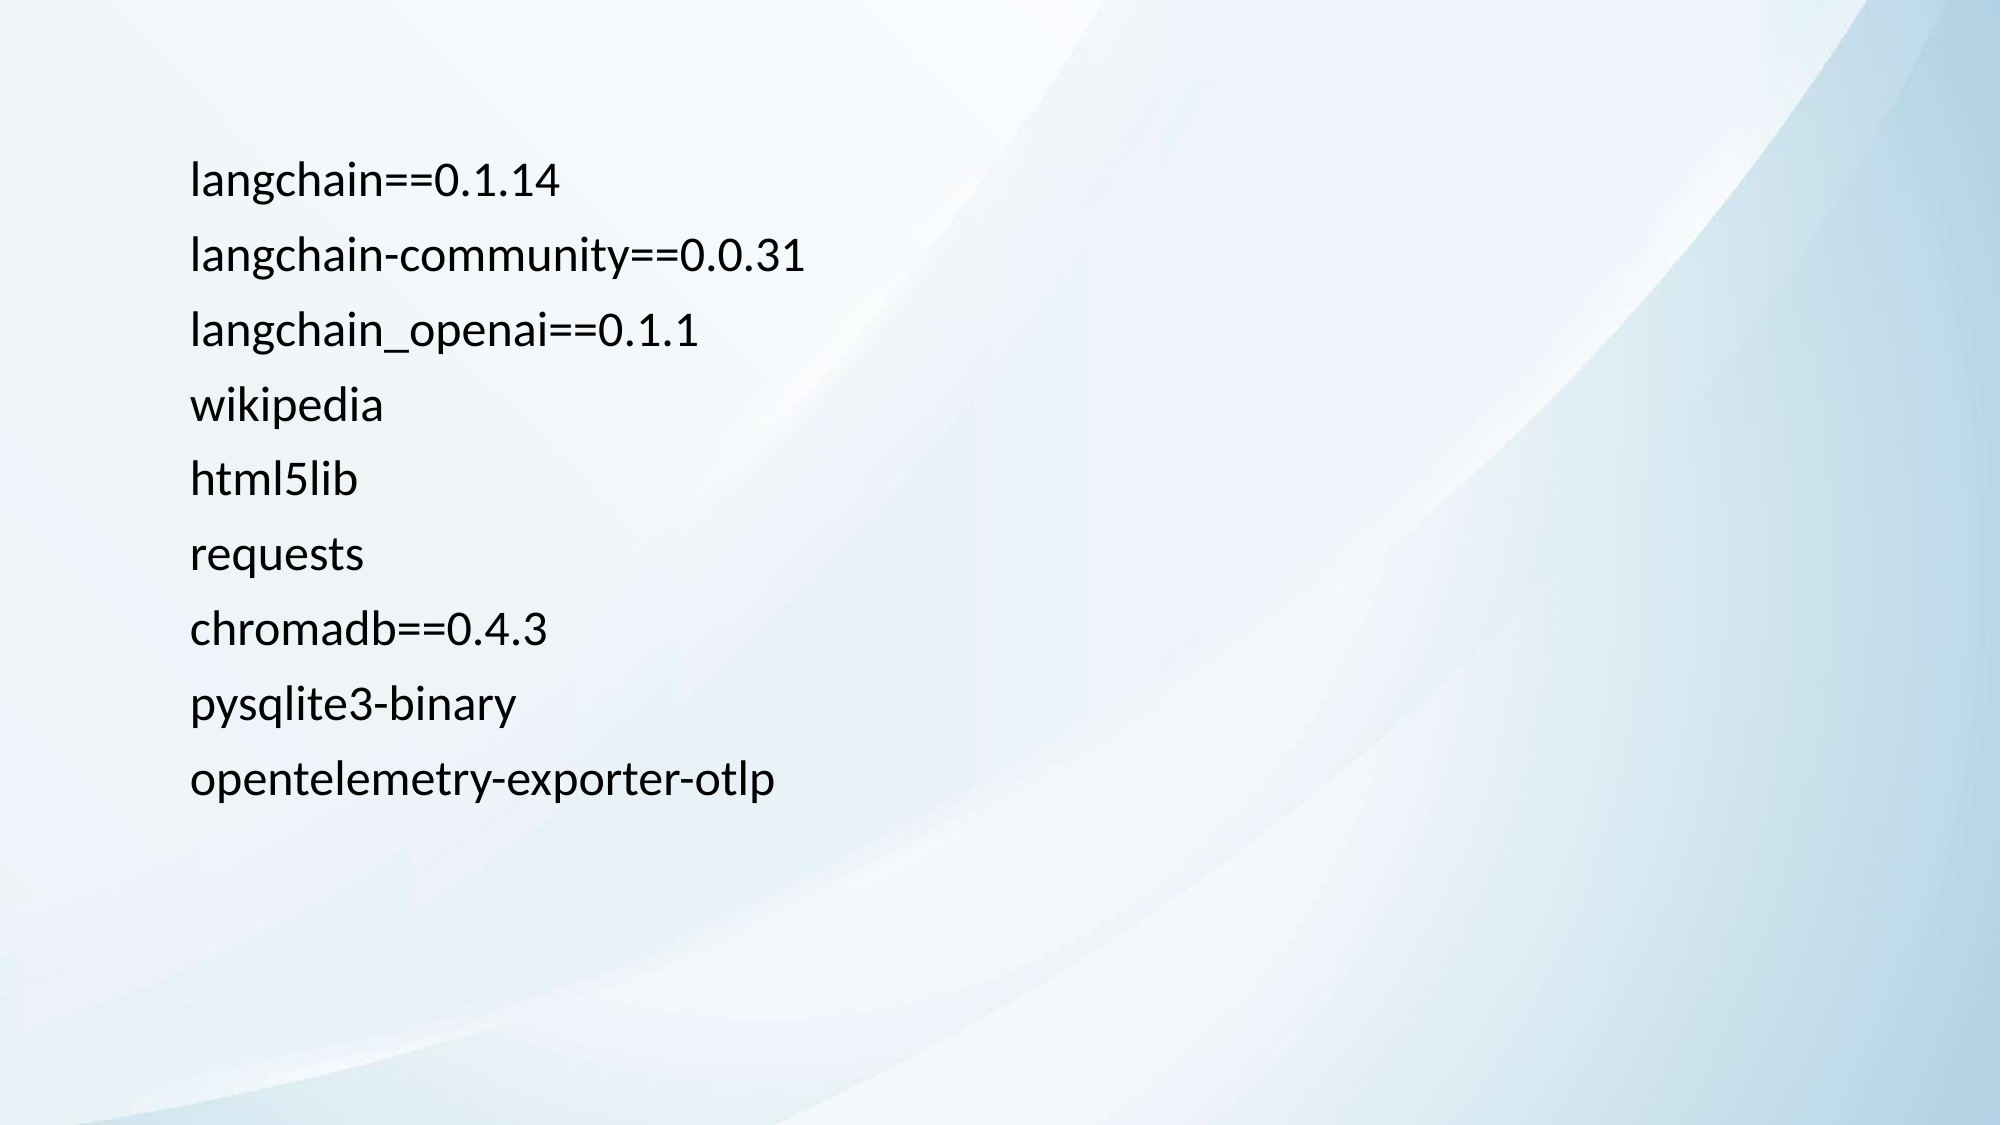

langchain==0.1.14
langchain-community==0.0.31
langchain_openai==0.1.1
wikipedia
html5lib
requests
chromadb==0.4.3
pysqlite3-binary
opentelemetry-exporter-otlp